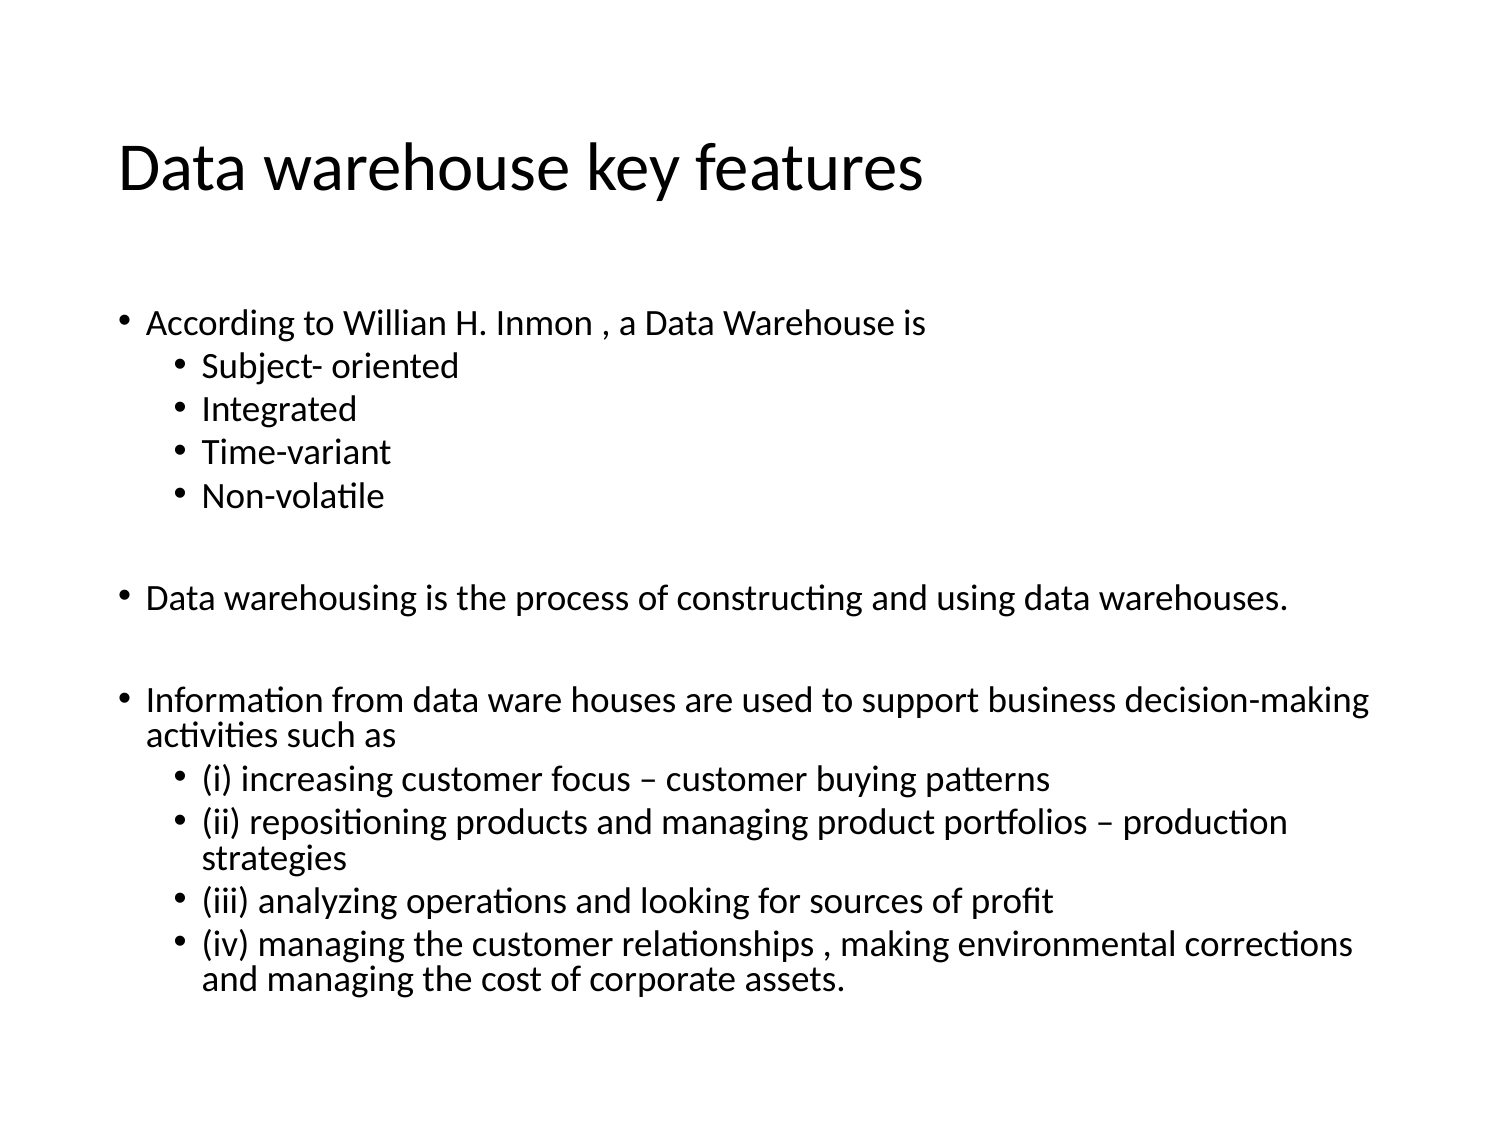

# Data warehouse key features
According to Willian H. Inmon , a Data Warehouse is
Subject- oriented
Integrated
Time-variant
Non-volatile

Data warehousing is the process of constructing and using data warehouses.

Information from data ware houses are used to support business decision-making activities such as
(i) increasing customer focus – customer buying patterns
(ii) repositioning products and managing product portfolios – production strategies
(iii) analyzing operations and looking for sources of profit
(iv) managing the customer relationships , making environmental corrections and managing the cost of corporate assets.